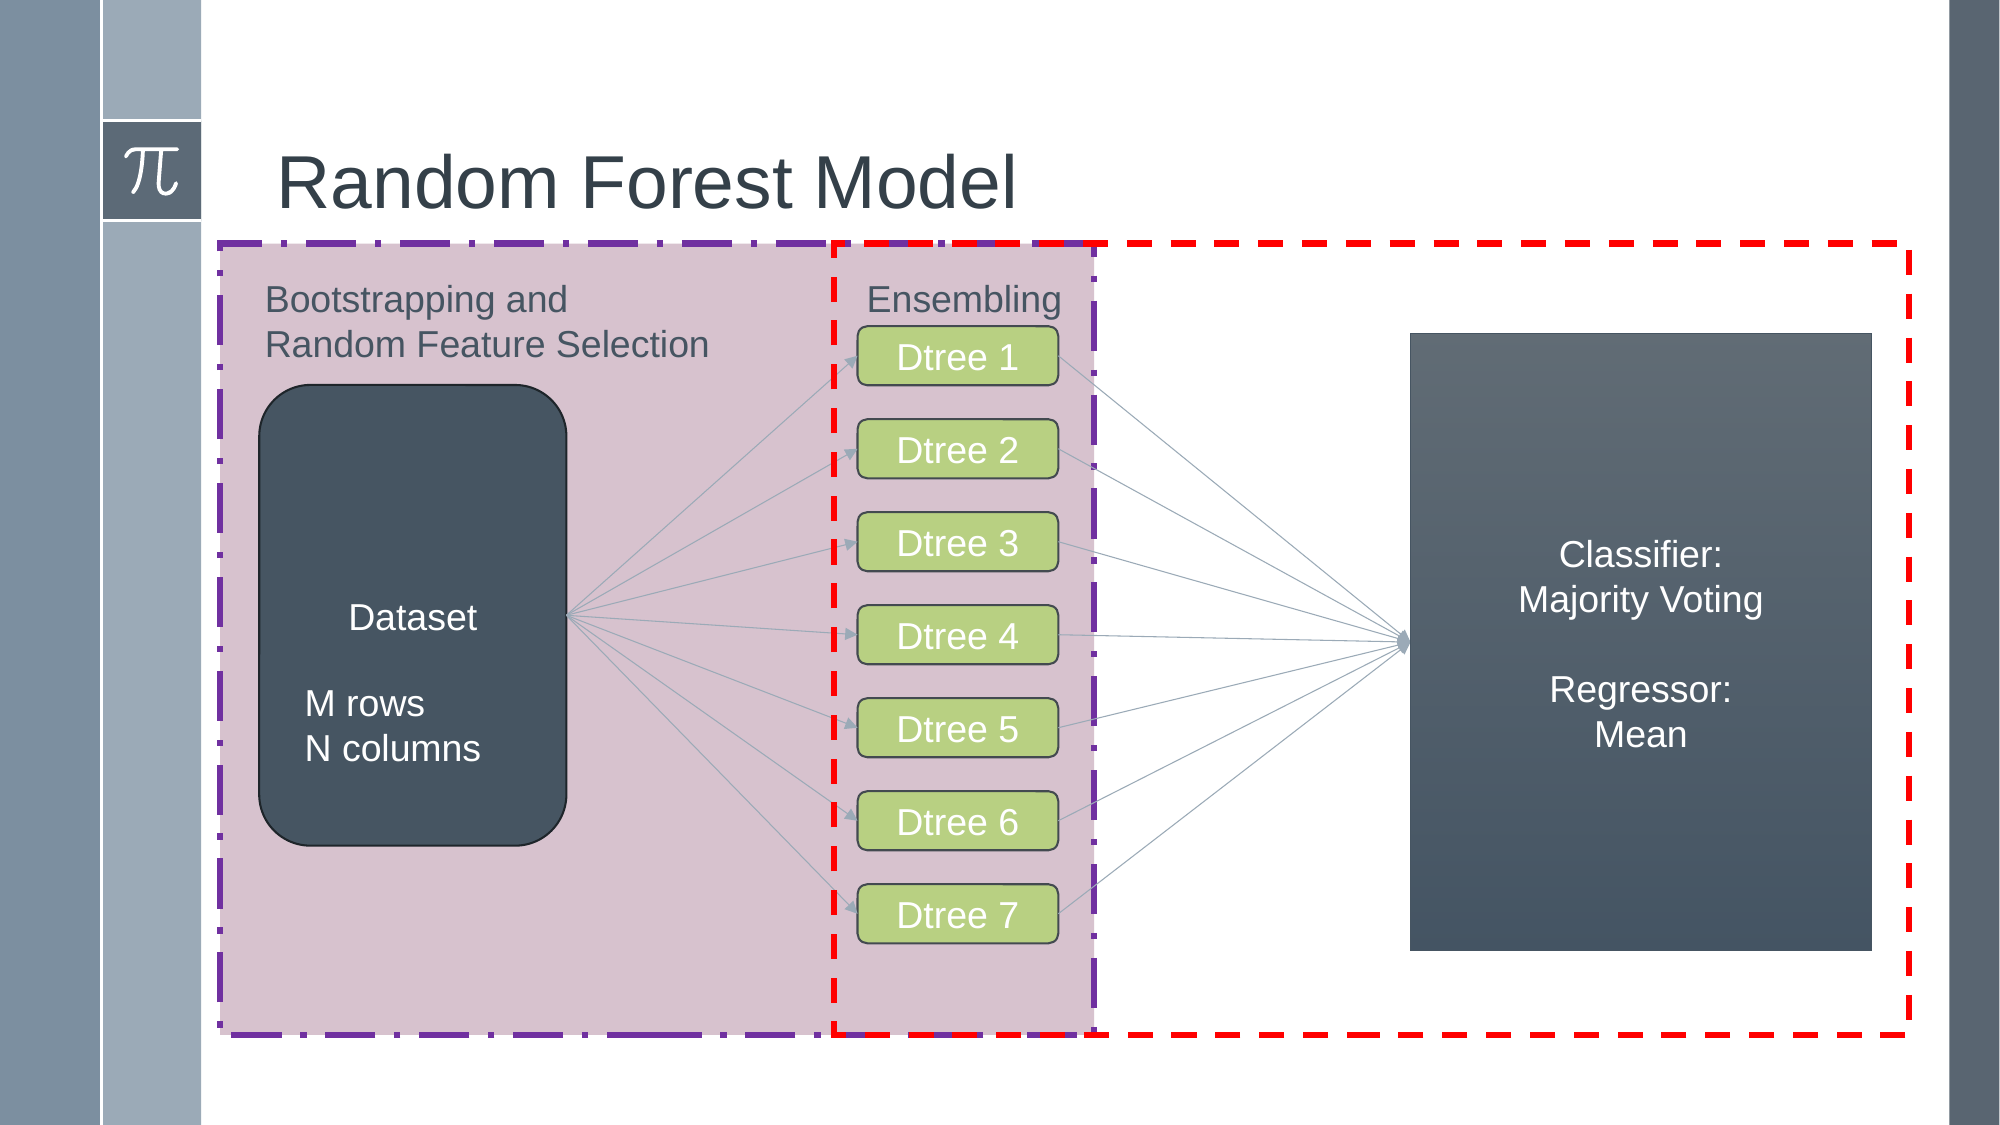

# Random Forest Model

Bootstrapping and
Random Feature Selection
Ensembling
Dtree 1
Classifier:
Majority Voting

Regressor:
Mean
Dataset
Dtree 2
Dtree 3
Dtree 4
M rows
N columns
Dtree 5
Dtree 6
Dtree 7